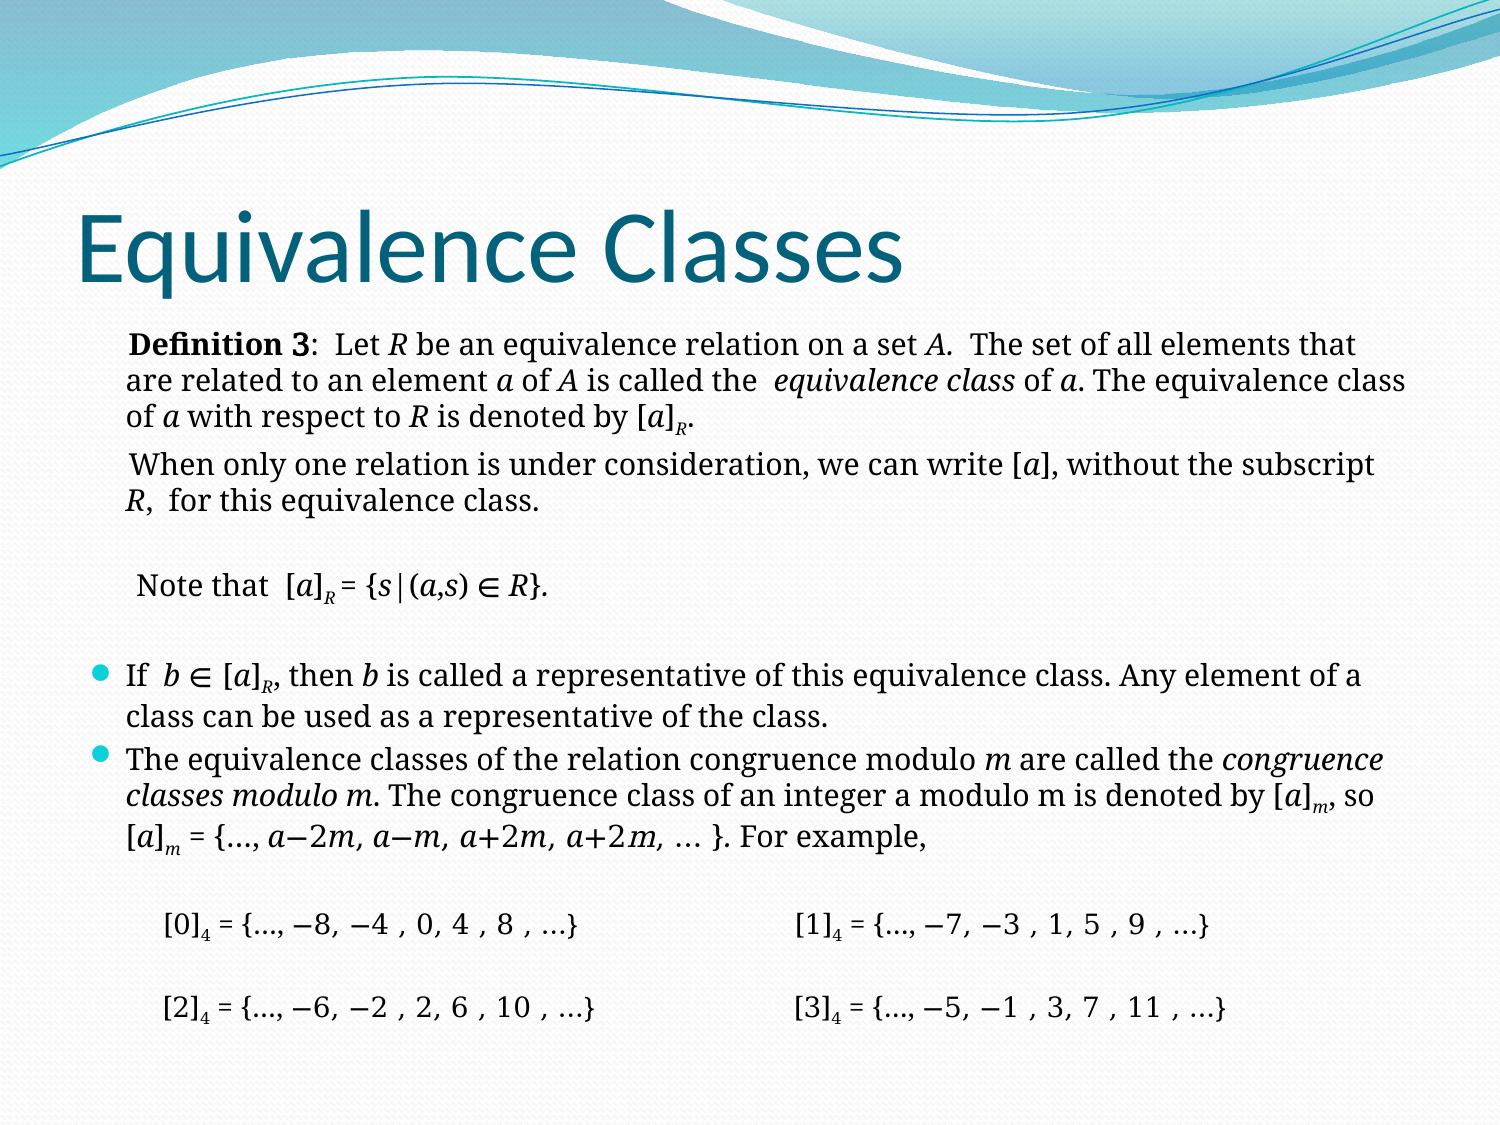

# Equivalence Classes
     Definition 3:  Let R be an equivalence relation on a set A.  The set of all elements that are related to an element a of A is called the  equivalence class of a. The equivalence class of a with respect to R is denoted by [a]R.
     When only one relation is under consideration, we can write [a], without the subscript R,  for this equivalence class.

      Note that  [a]R = {s|(a,s) ∈ R}.

If  b ∈ [a]R, then b is called a representative of this equivalence class. Any element of a class can be used as a representative of the class.
The equivalence classes of the relation congruence modulo m are called the congruence classes modulo m. The congruence class of an integer a modulo m is denoted by [a]m, so [a]m = {…, a−2m, a−m, a+2m, a+2m, … }. For example,

   [0]4 = {…, −8, −4 , 0, 4 , 8 , …}                        [1]4 = {…, −7, −3 , 1, 5 , 9 , …}

          [2]4 = {…, −6, −2 , 2, 6 , 10 , …}                      [3]4 = {…, −5, −1 , 3, 7 , 11 , …}